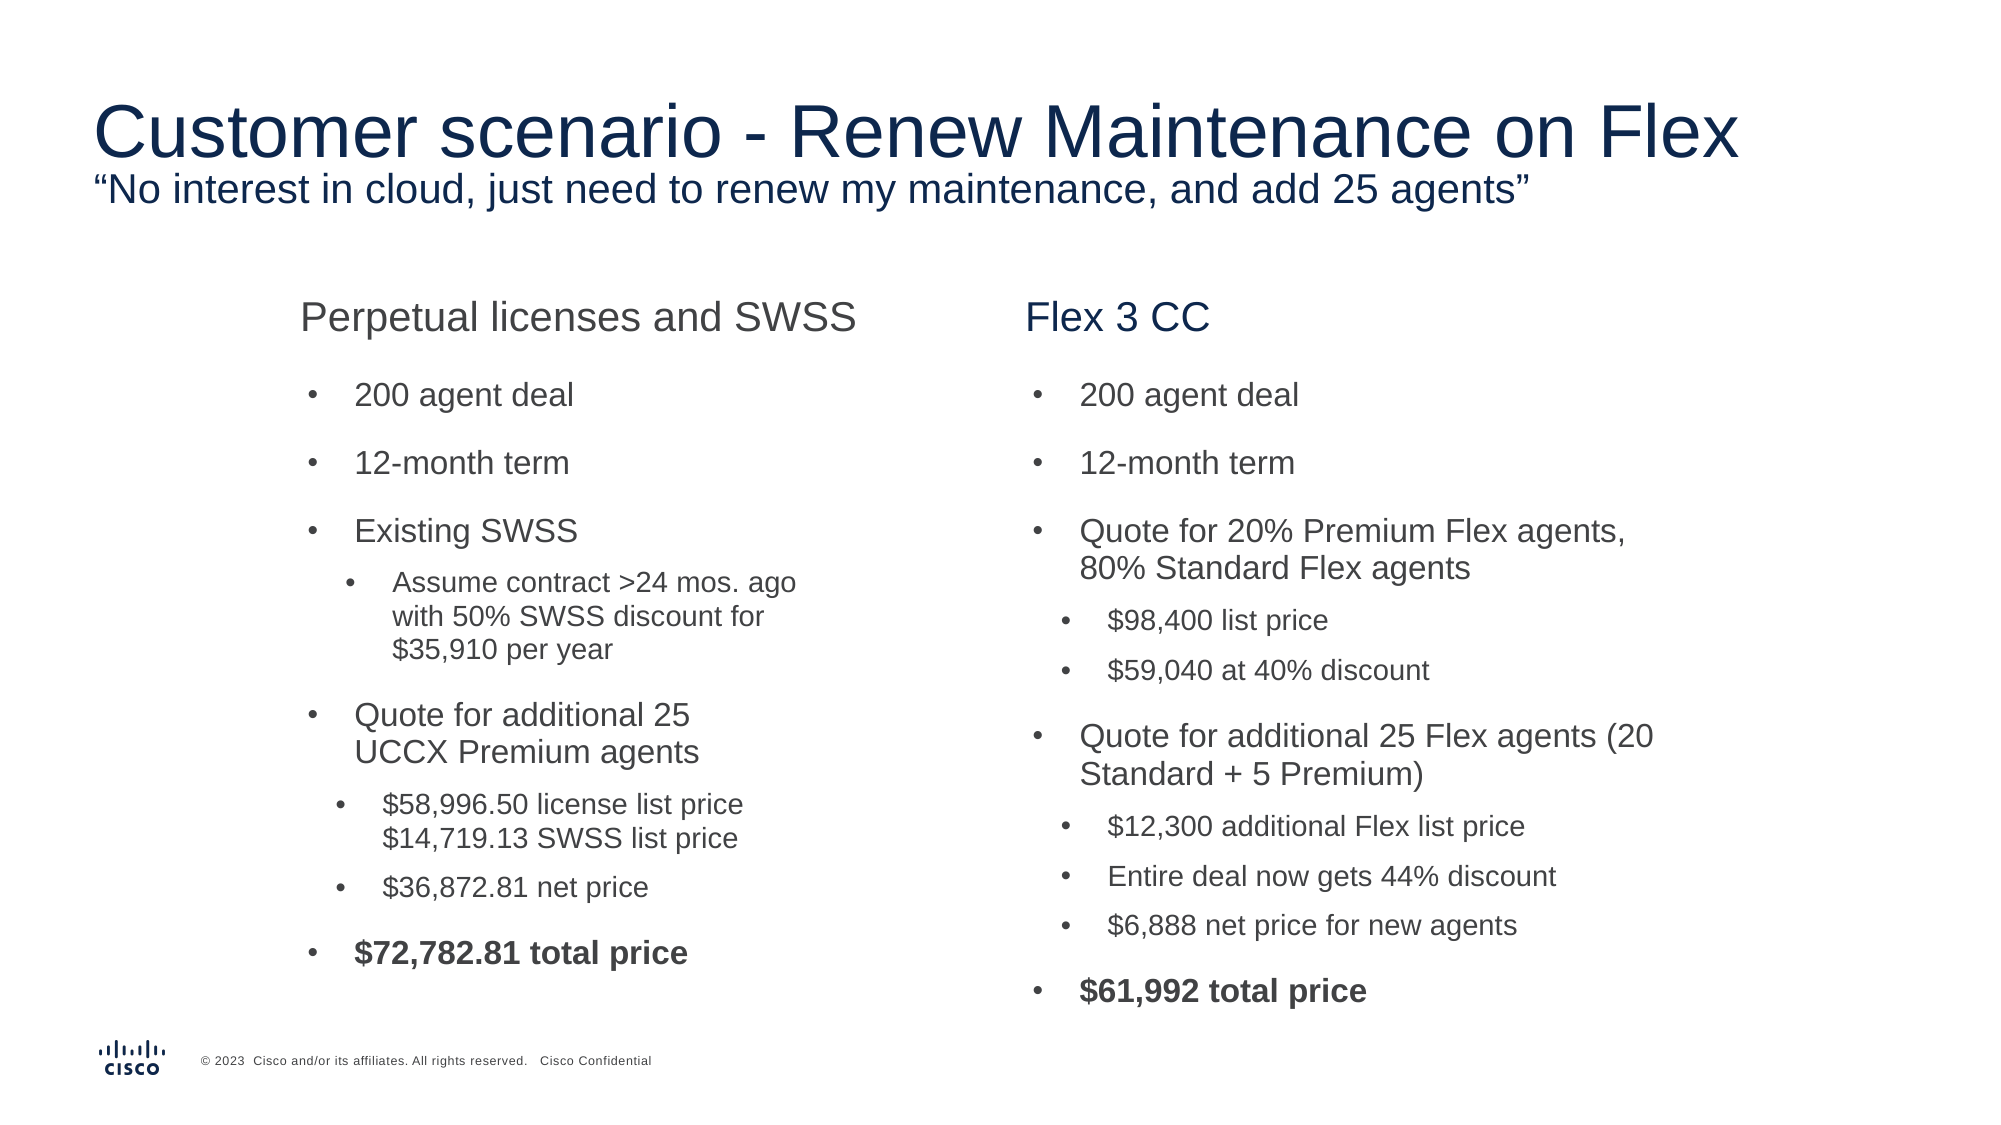

# Customer scenario - Renew Maintenance on Flex “No interest in cloud, just need to renew my maintenance, and add 25 agents”
Perpetual licenses and SWSS
Flex 3 CC
200 agent deal
12-month term
Existing SWSS
Assume contract >24 mos. ago with 50% SWSS discount for $35,910 per year
Quote for additional 25
UCCX Premium agents
$58,996.50 license list price $14,719.13 SWSS list price
$36,872.81 net price
$72,782.81 total price

200 agent deal
12-month term
Quote for 20% Premium Flex agents, 80% Standard Flex agents
$98,400 list price
$59,040 at 40% discount
Quote for additional 25 Flex agents (20 Standard + 5 Premium)
$12,300 additional Flex list price
Entire deal now gets 44% discount
$6,888 net price for new agents
$61,992 total price